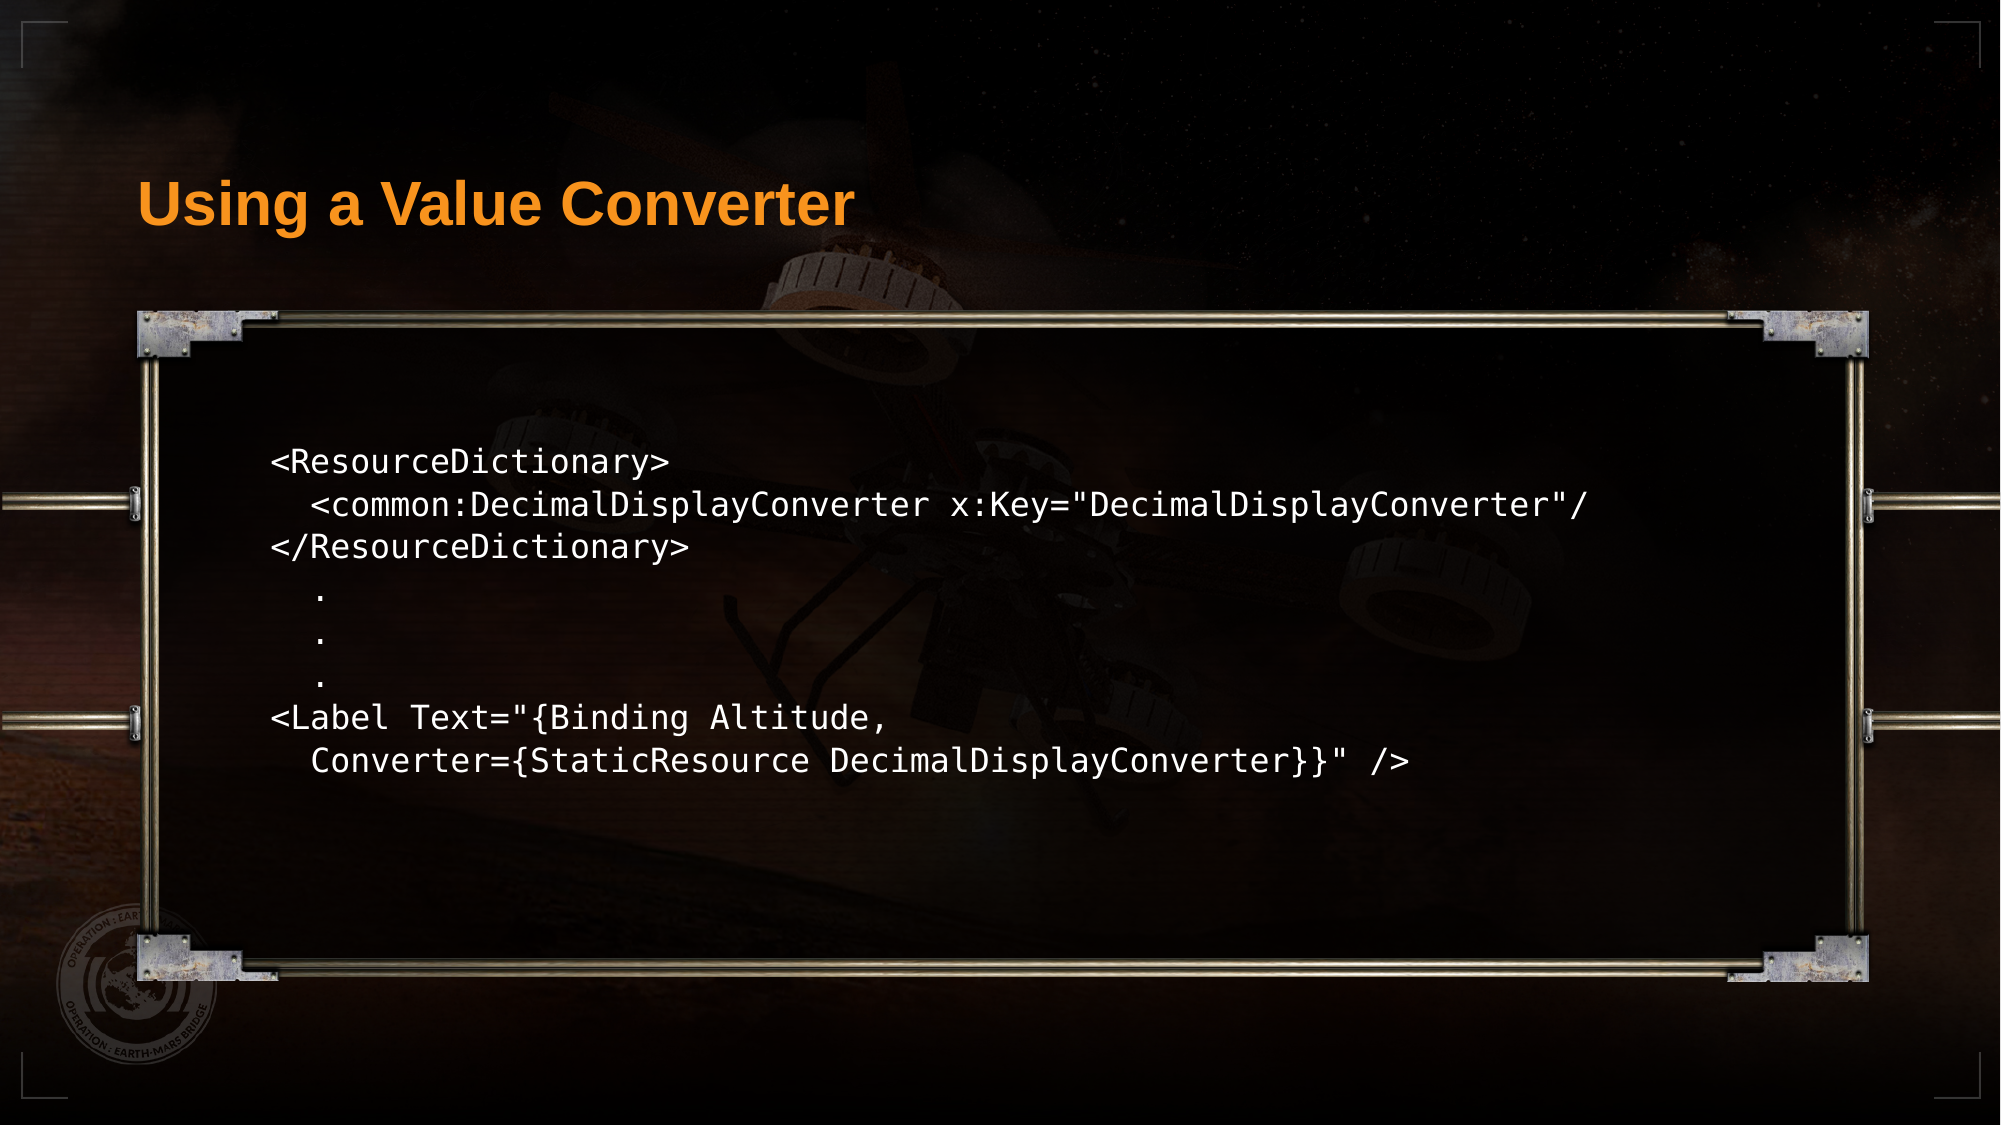

# Using a Value Converter
<ResourceDictionary>
  <common:DecimalDisplayConverter x:Key="DecimalDisplayConverter"/
</ResourceDictionary>
  .
  .
  .
<Label Text="{Binding Altitude,
  Converter={StaticResource DecimalDisplayConverter}}" />